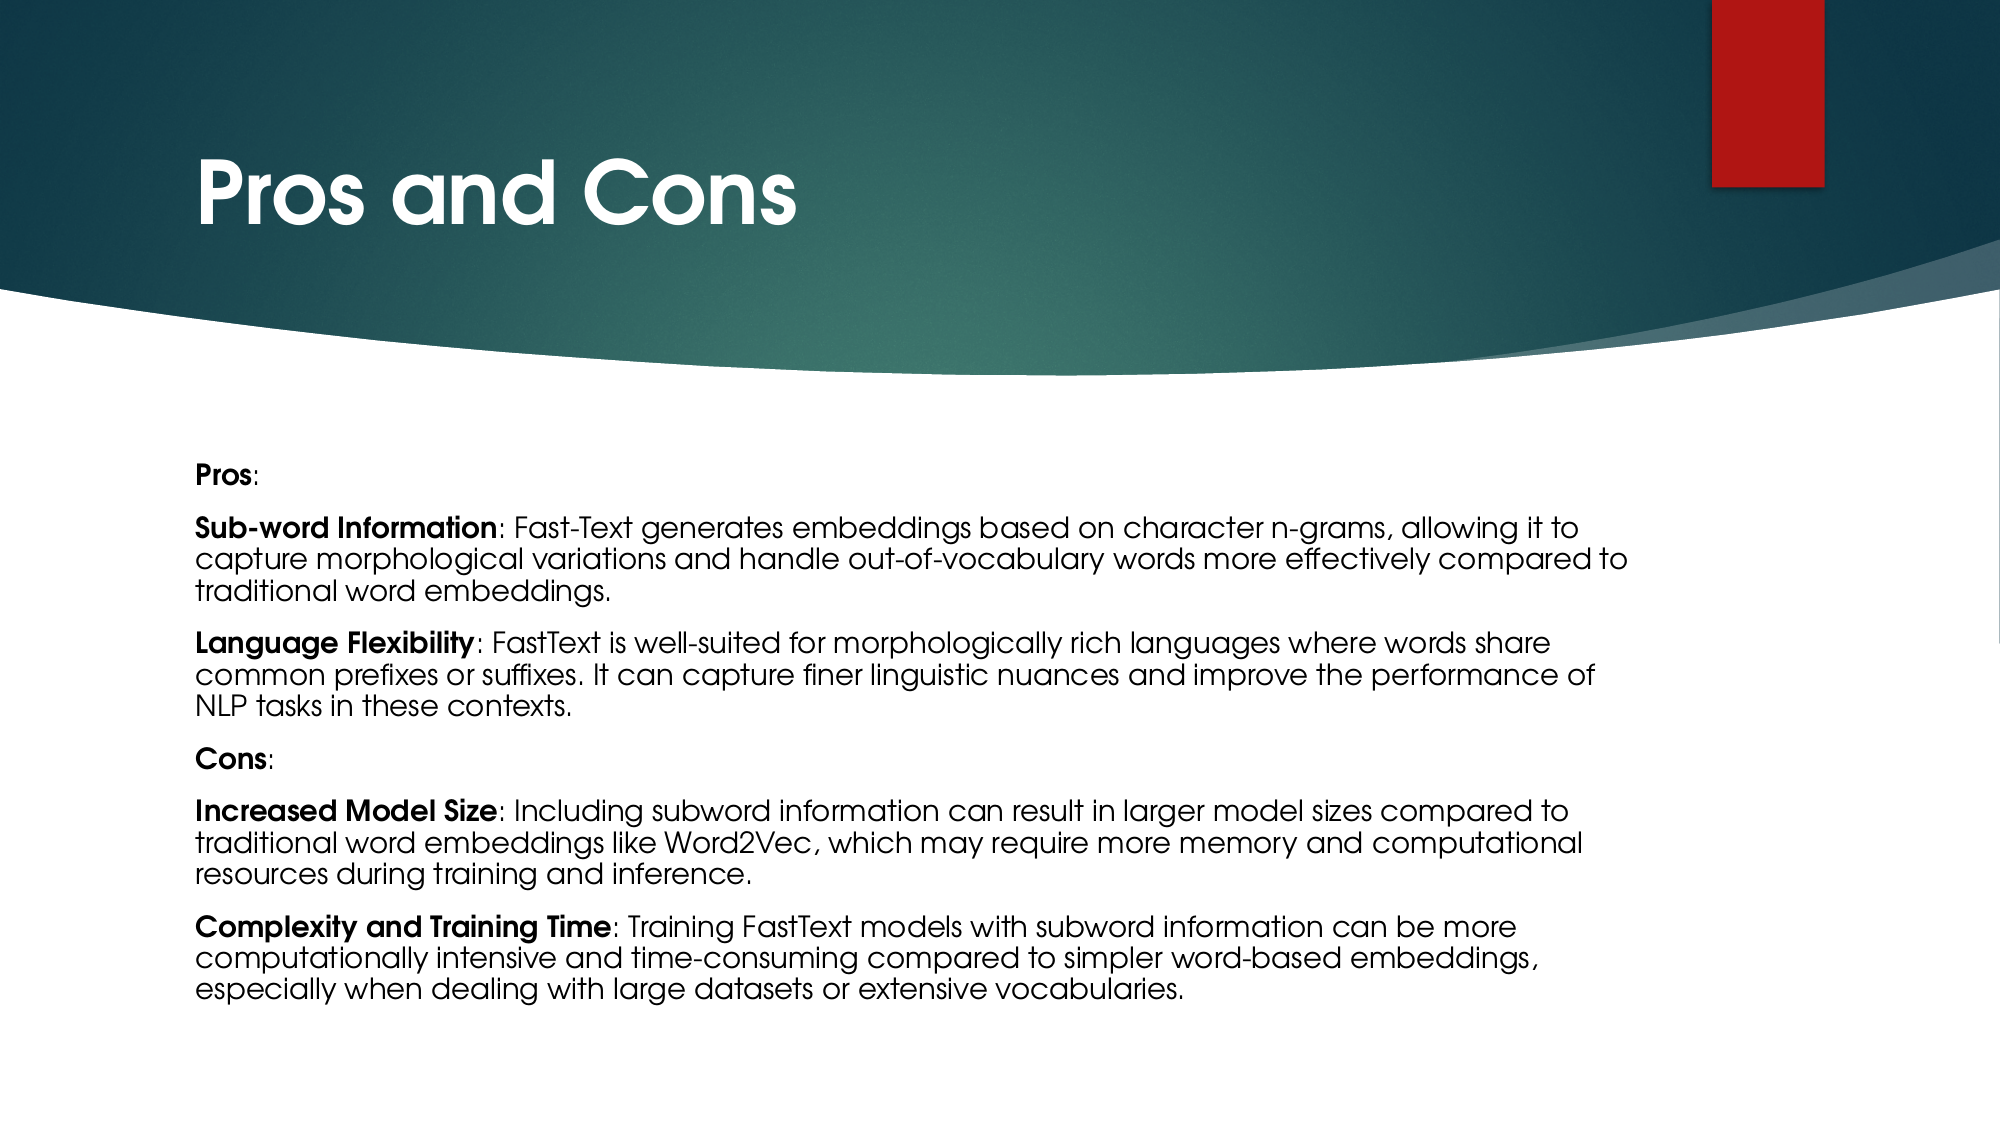

# Pros and Cons

Pros:
Sub-word Information: Fast-Text generates embeddings based on character n-grams, allowing it to capture morphological variations and handle out-of-vocabulary words more effectively compared to traditional word embeddings.
Language Flexibility: FastText is well-suited for morphologically rich languages where words share common prefixes or suffixes. It can capture finer linguistic nuances and improve the performance of NLP tasks in these contexts.
Cons:
Increased Model Size: Including subword information can result in larger model sizes compared to traditional word embeddings like Word2Vec, which may require more memory and computational resources during training and inference.
Complexity and Training Time: Training FastText models with subword information can be more computationally intensive and time-consuming compared to simpler word-based embeddings, especially when dealing with large datasets or extensive vocabularies.